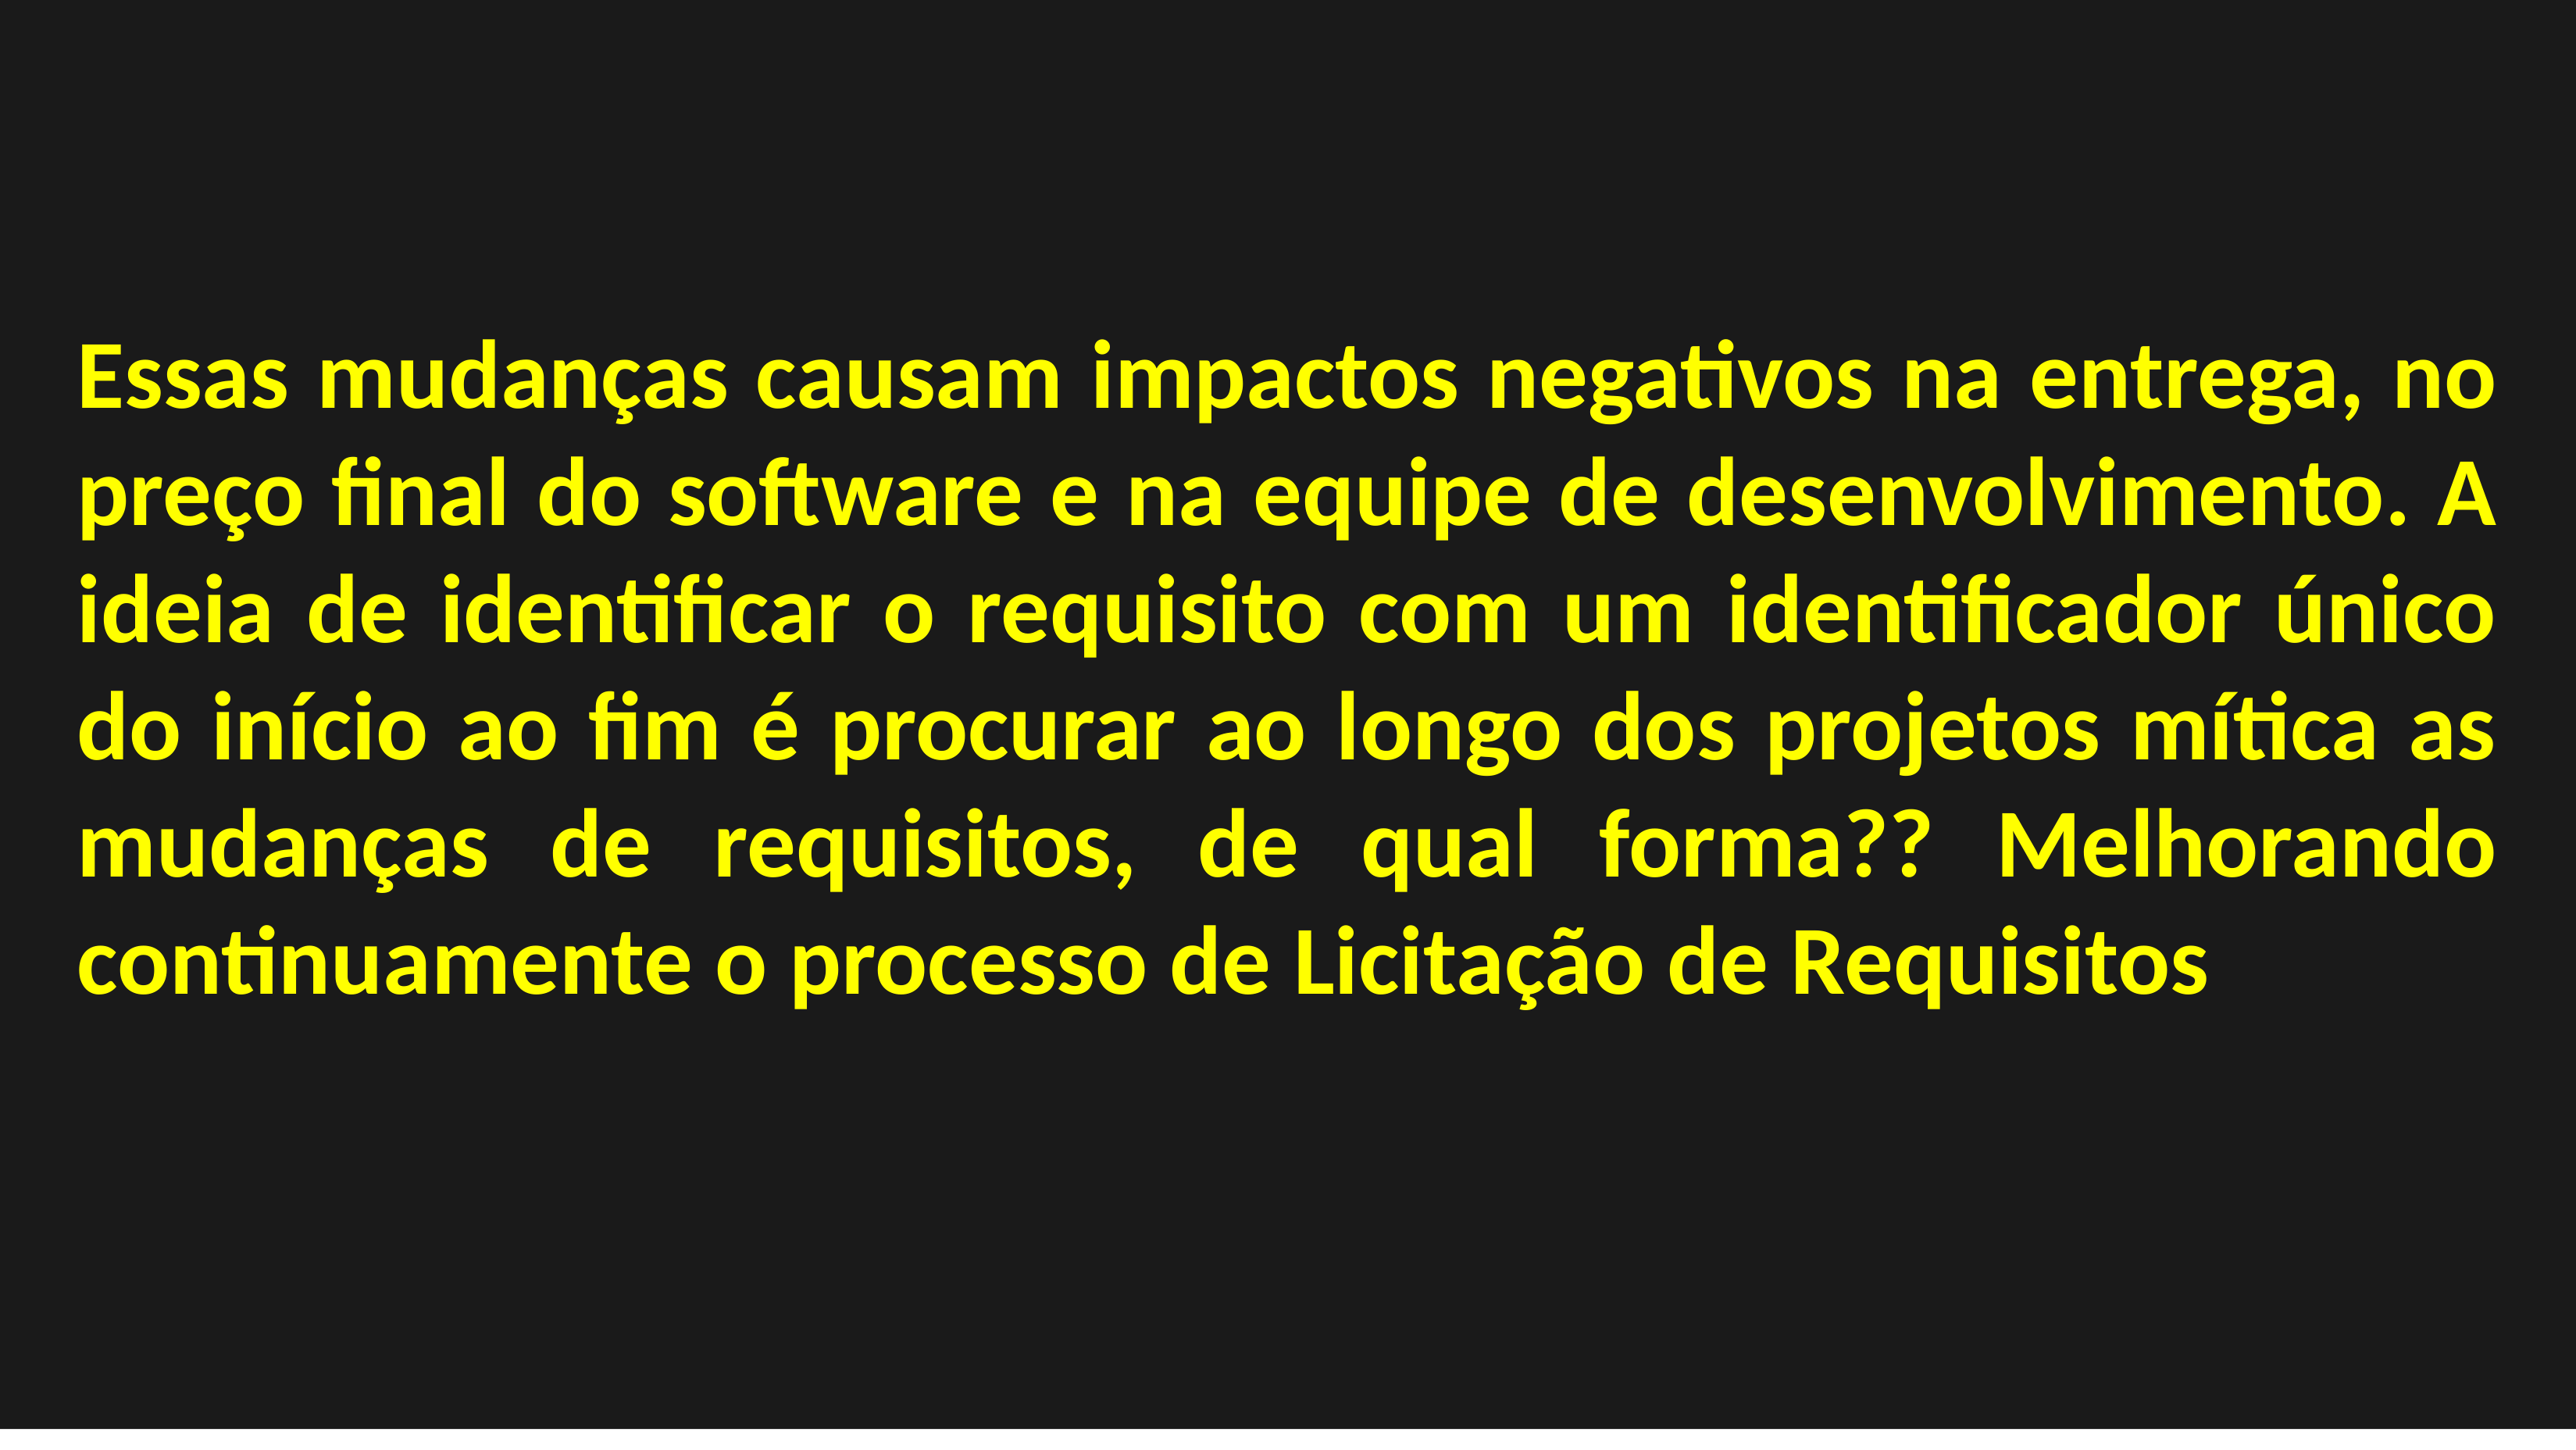

Essas mudanças causam impactos negativos na entrega, no preço final do software e na equipe de desenvolvimento. A ideia de identificar o requisito com um identificador único do início ao fim é procurar ao longo dos projetos mítica as mudanças de requisitos, de qual forma?? Melhorando continuamente o processo de Licitação de Requisitos